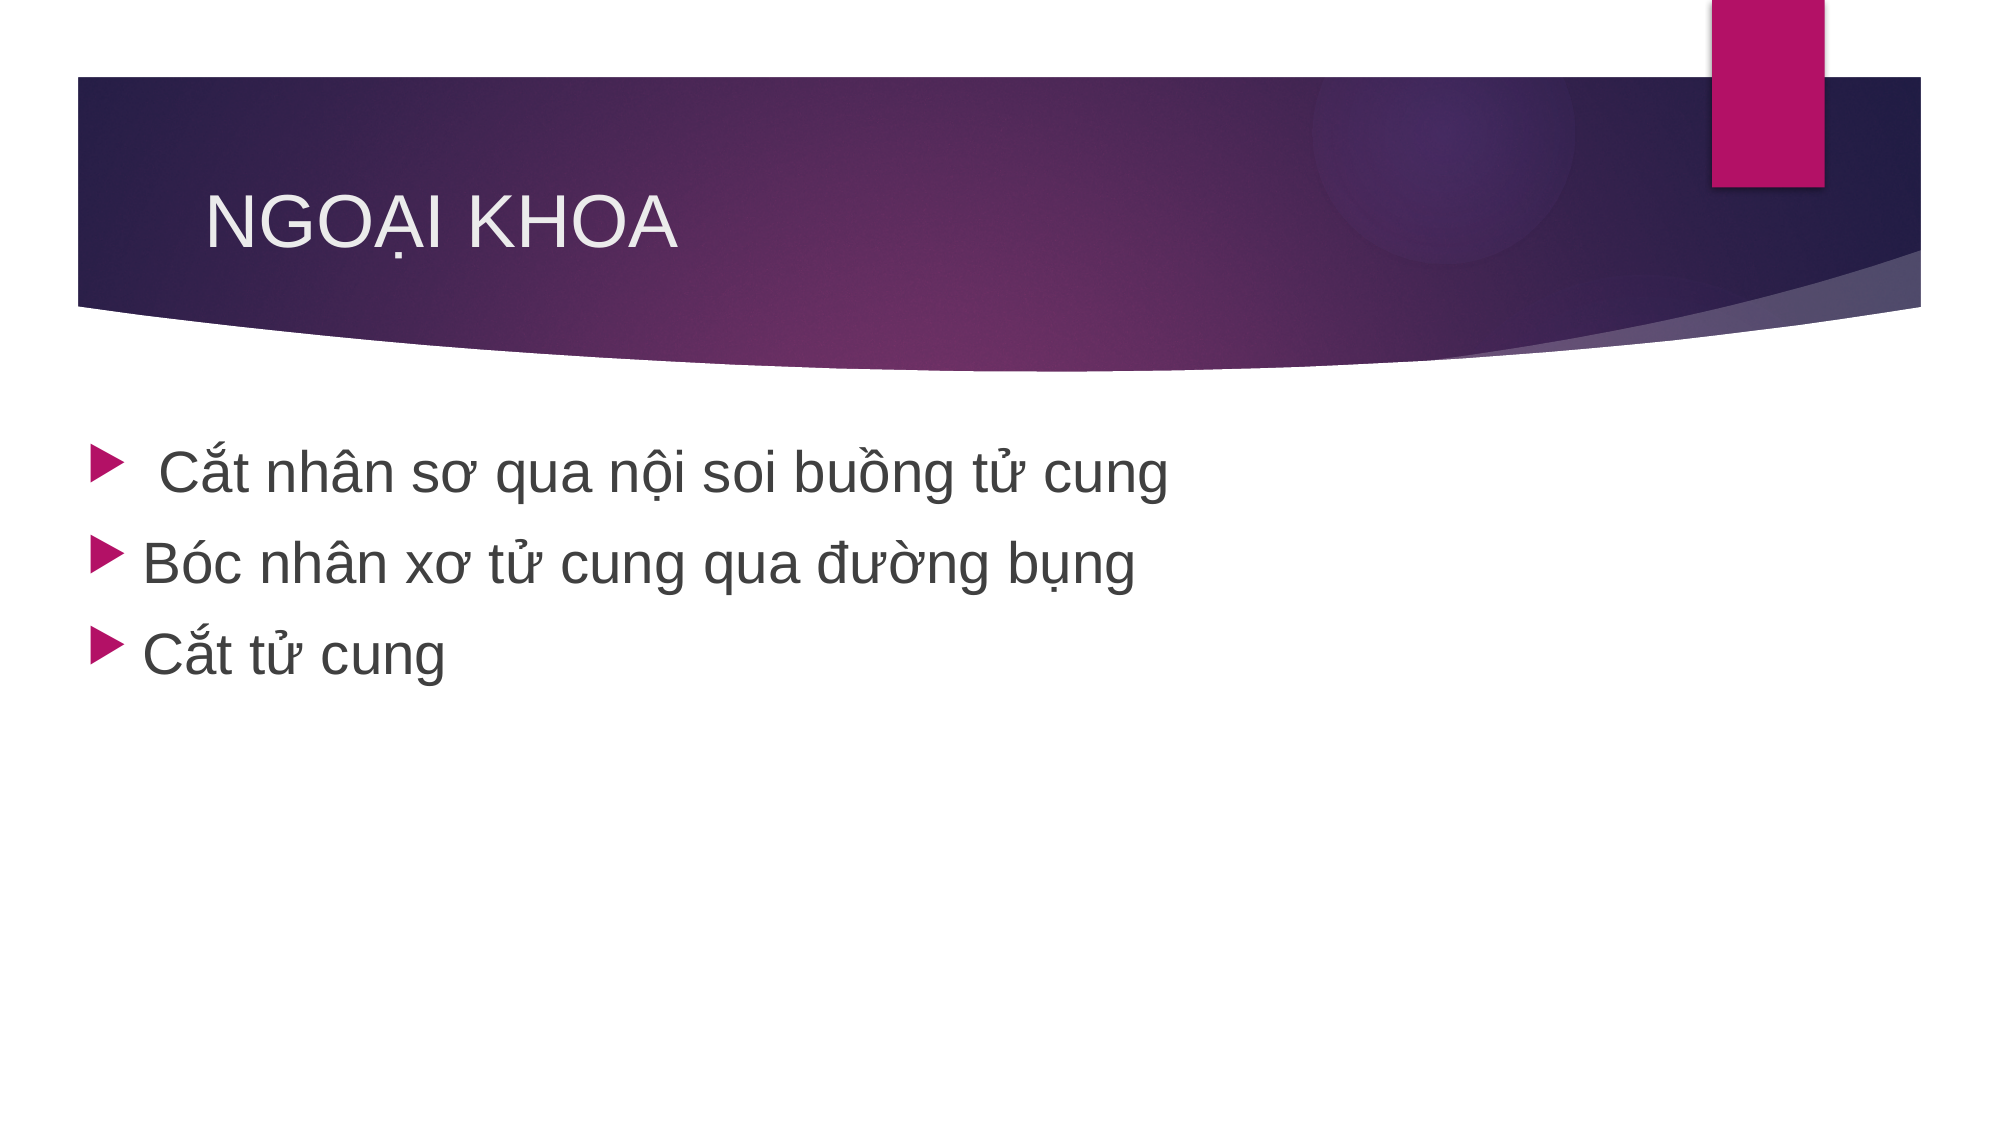

# NGOẠI KHOA
 Cắt nhân sơ qua nội soi buồng tử cung
Bóc nhân xơ tử cung qua đường bụng
Cắt tử cung